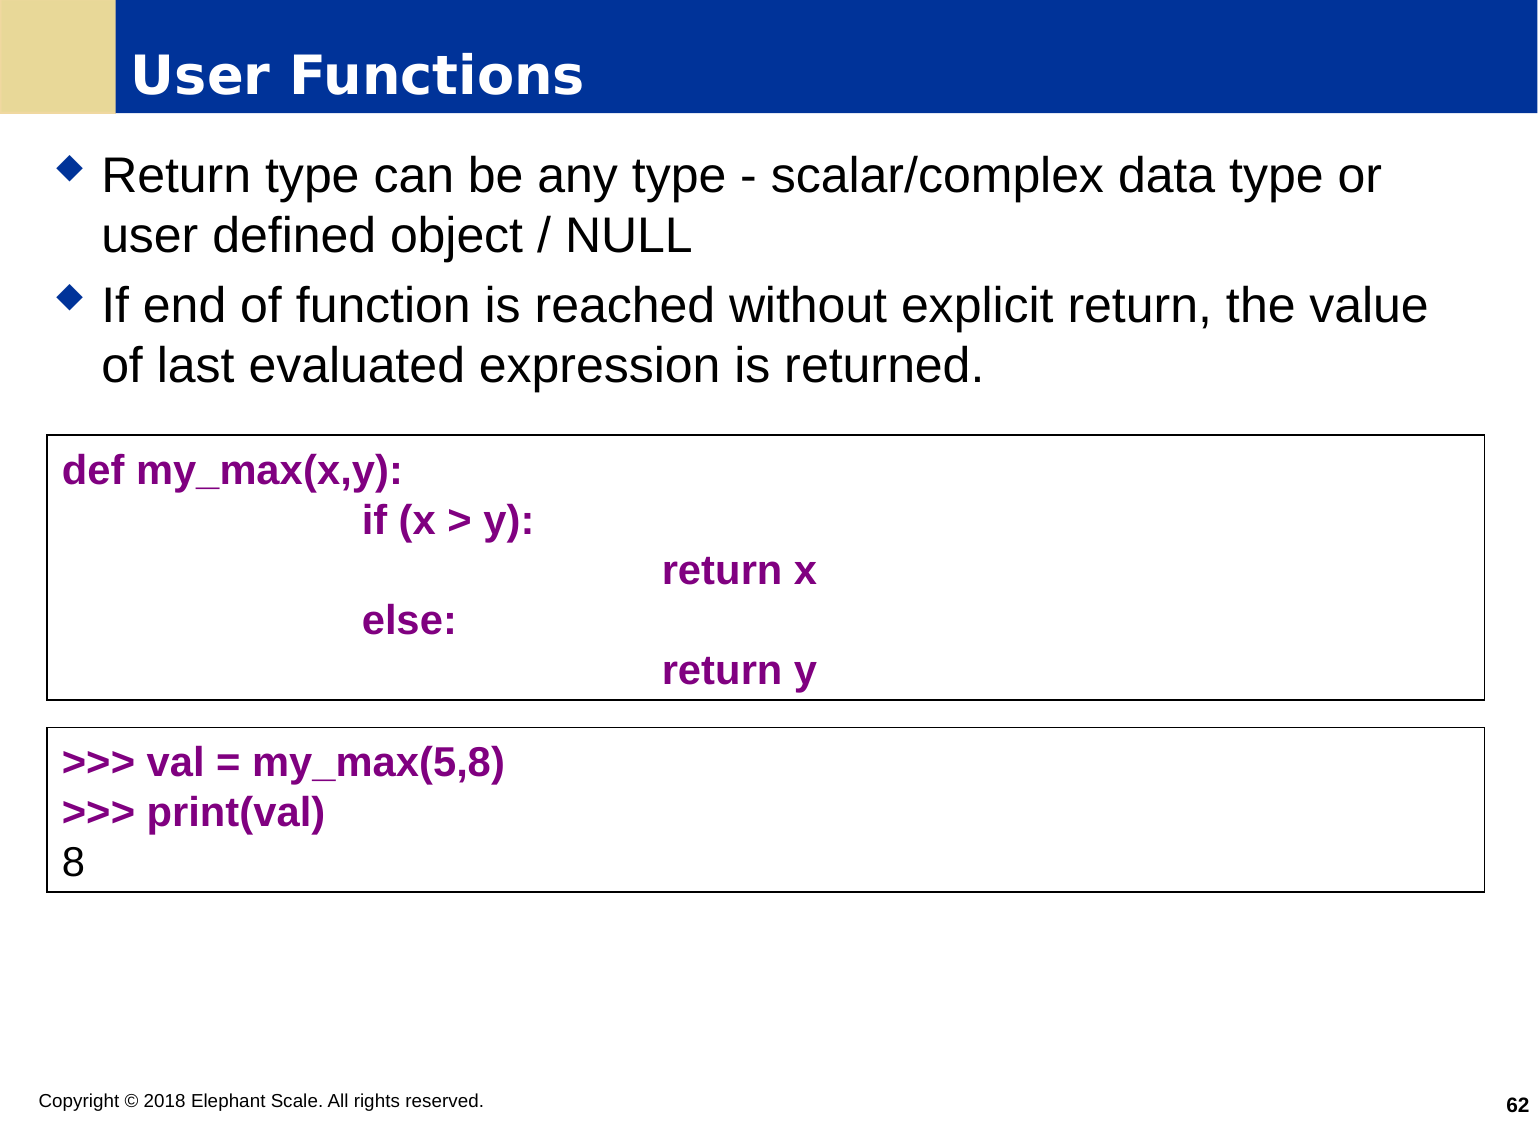

# User Functions
Return type can be any type - scalar/complex data type or user defined object / NULL
If end of function is reached without explicit return, the value of last evaluated expression is returned.
def my_max(x,y):
		if (x > y):
				return x
		else:
				return y
>>> val = my_max(5,8)
>>> print(val)
8
62
Copyright © 2018 Elephant Scale. All rights reserved.